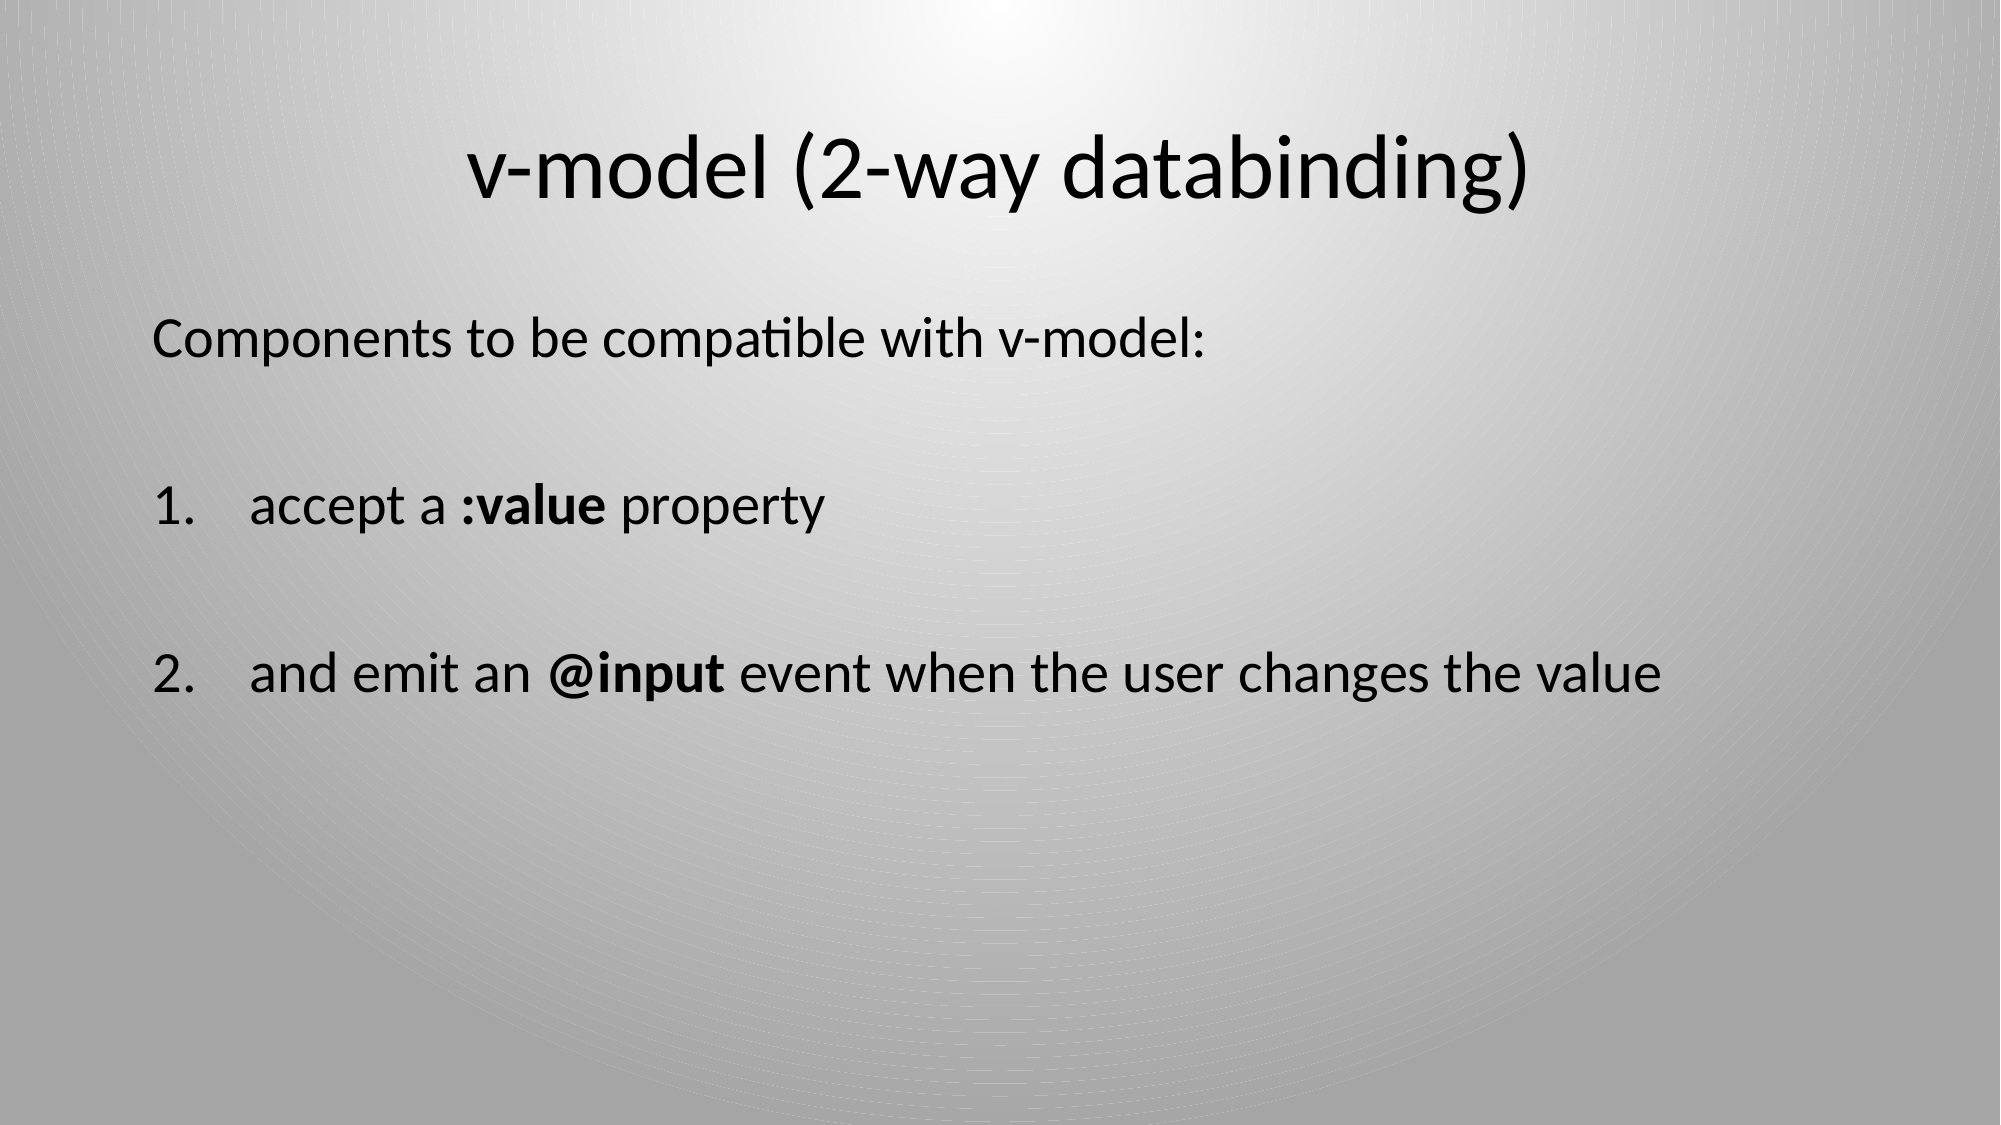

# v-model (2-way databinding)
Components to be compatible with v-model:

 accept a :value property

 and emit an @input event when the user changes the value